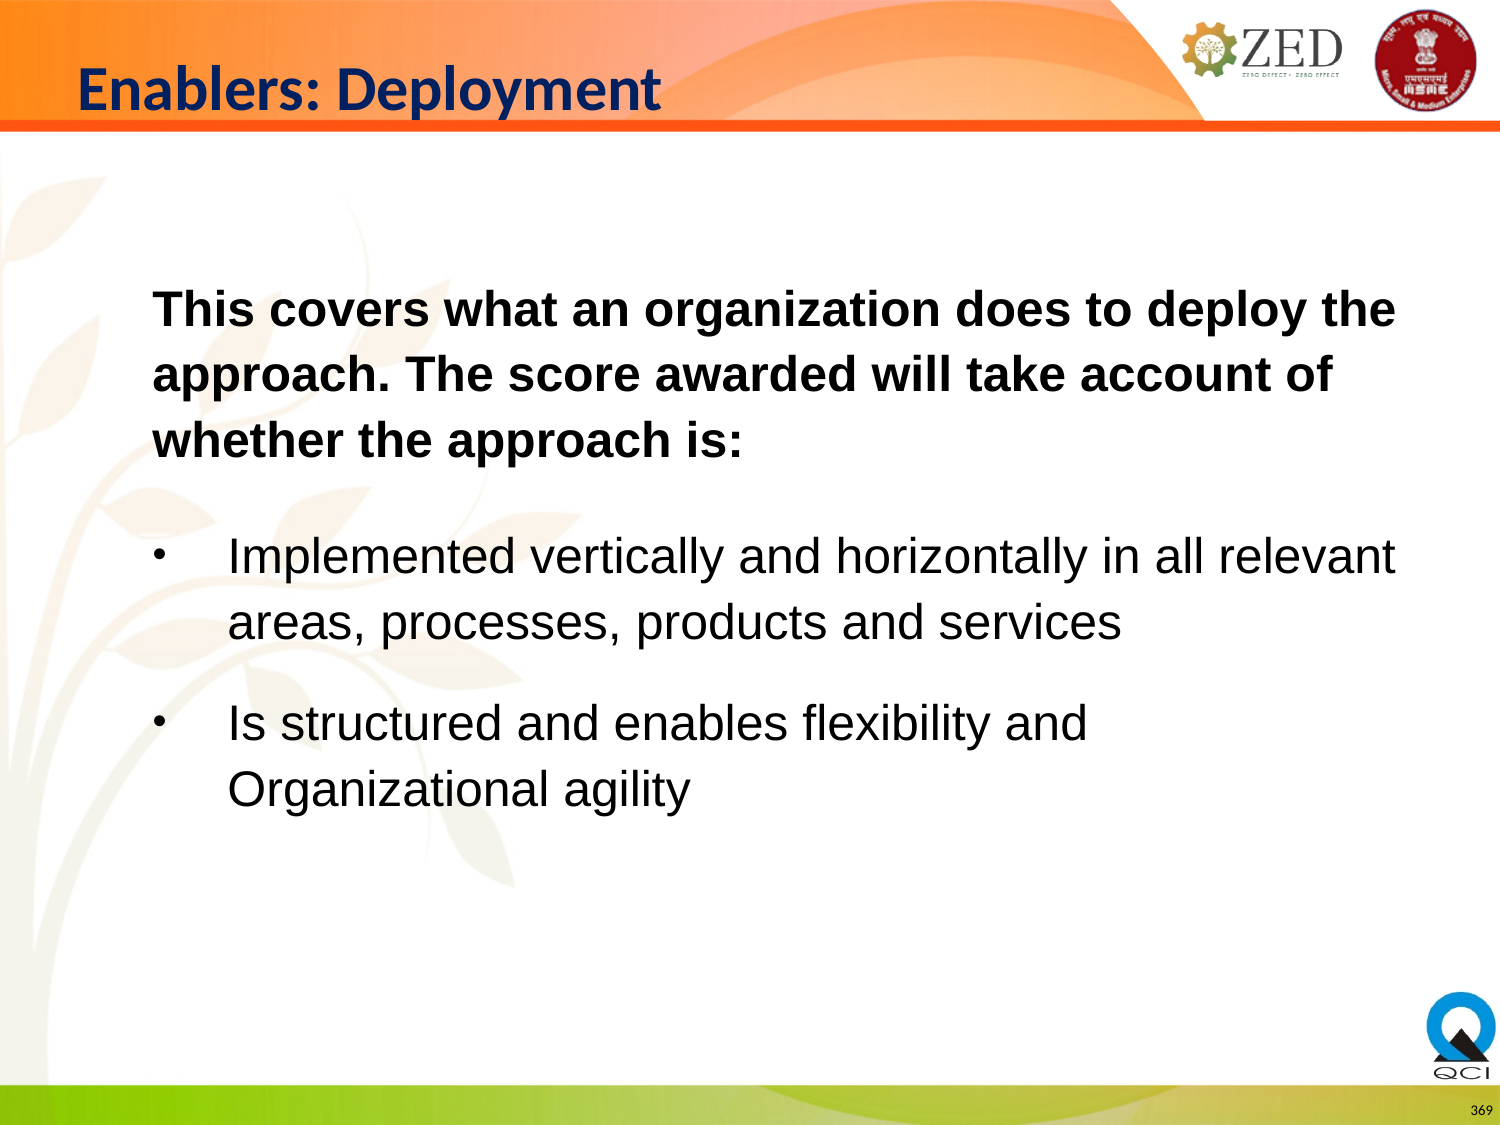

Enablers: Deployment

This covers what an organization does to deploy the approach. The score awarded will take account of whether the approach is:
Implemented vertically and horizontally in all relevant areas, processes, products and services
Is structured and enables flexibility and Organizational agility